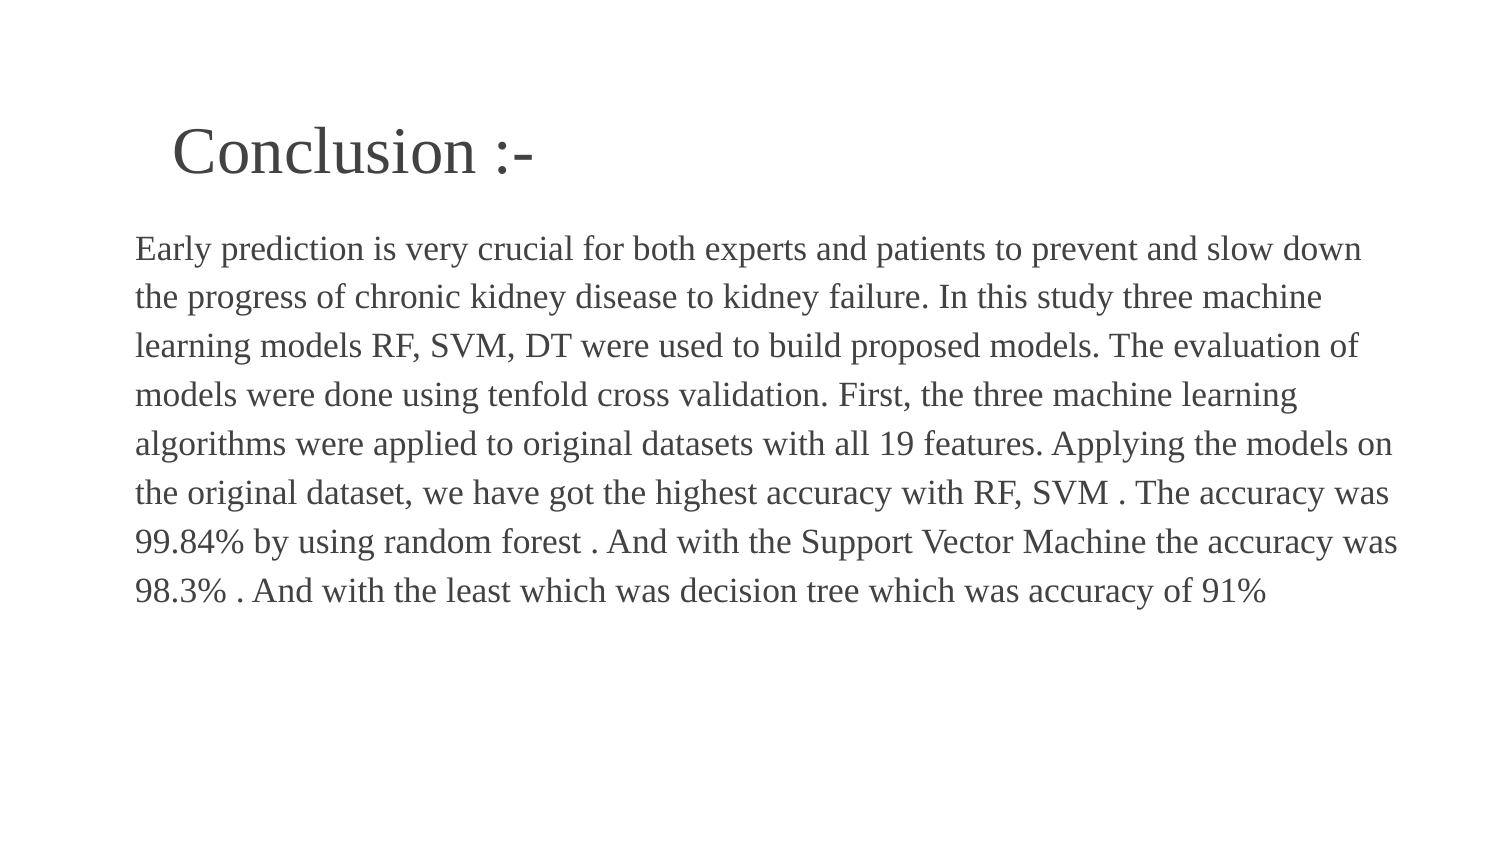

Conclusion :-
Early prediction is very crucial for both experts and patients to prevent and slow down the progress of chronic kidney disease to kidney failure. In this study three machine learning models RF, SVM, DT were used to build proposed models. The evaluation of models were done using tenfold cross validation. First, the three machine learning algorithms were applied to original datasets with all 19 features. Applying the models on the original dataset, we have got the highest accuracy with RF, SVM . The accuracy was 99.84% by using random forest . And with the Support Vector Machine the accuracy was 98.3% . And with the least which was decision tree which was accuracy of 91%